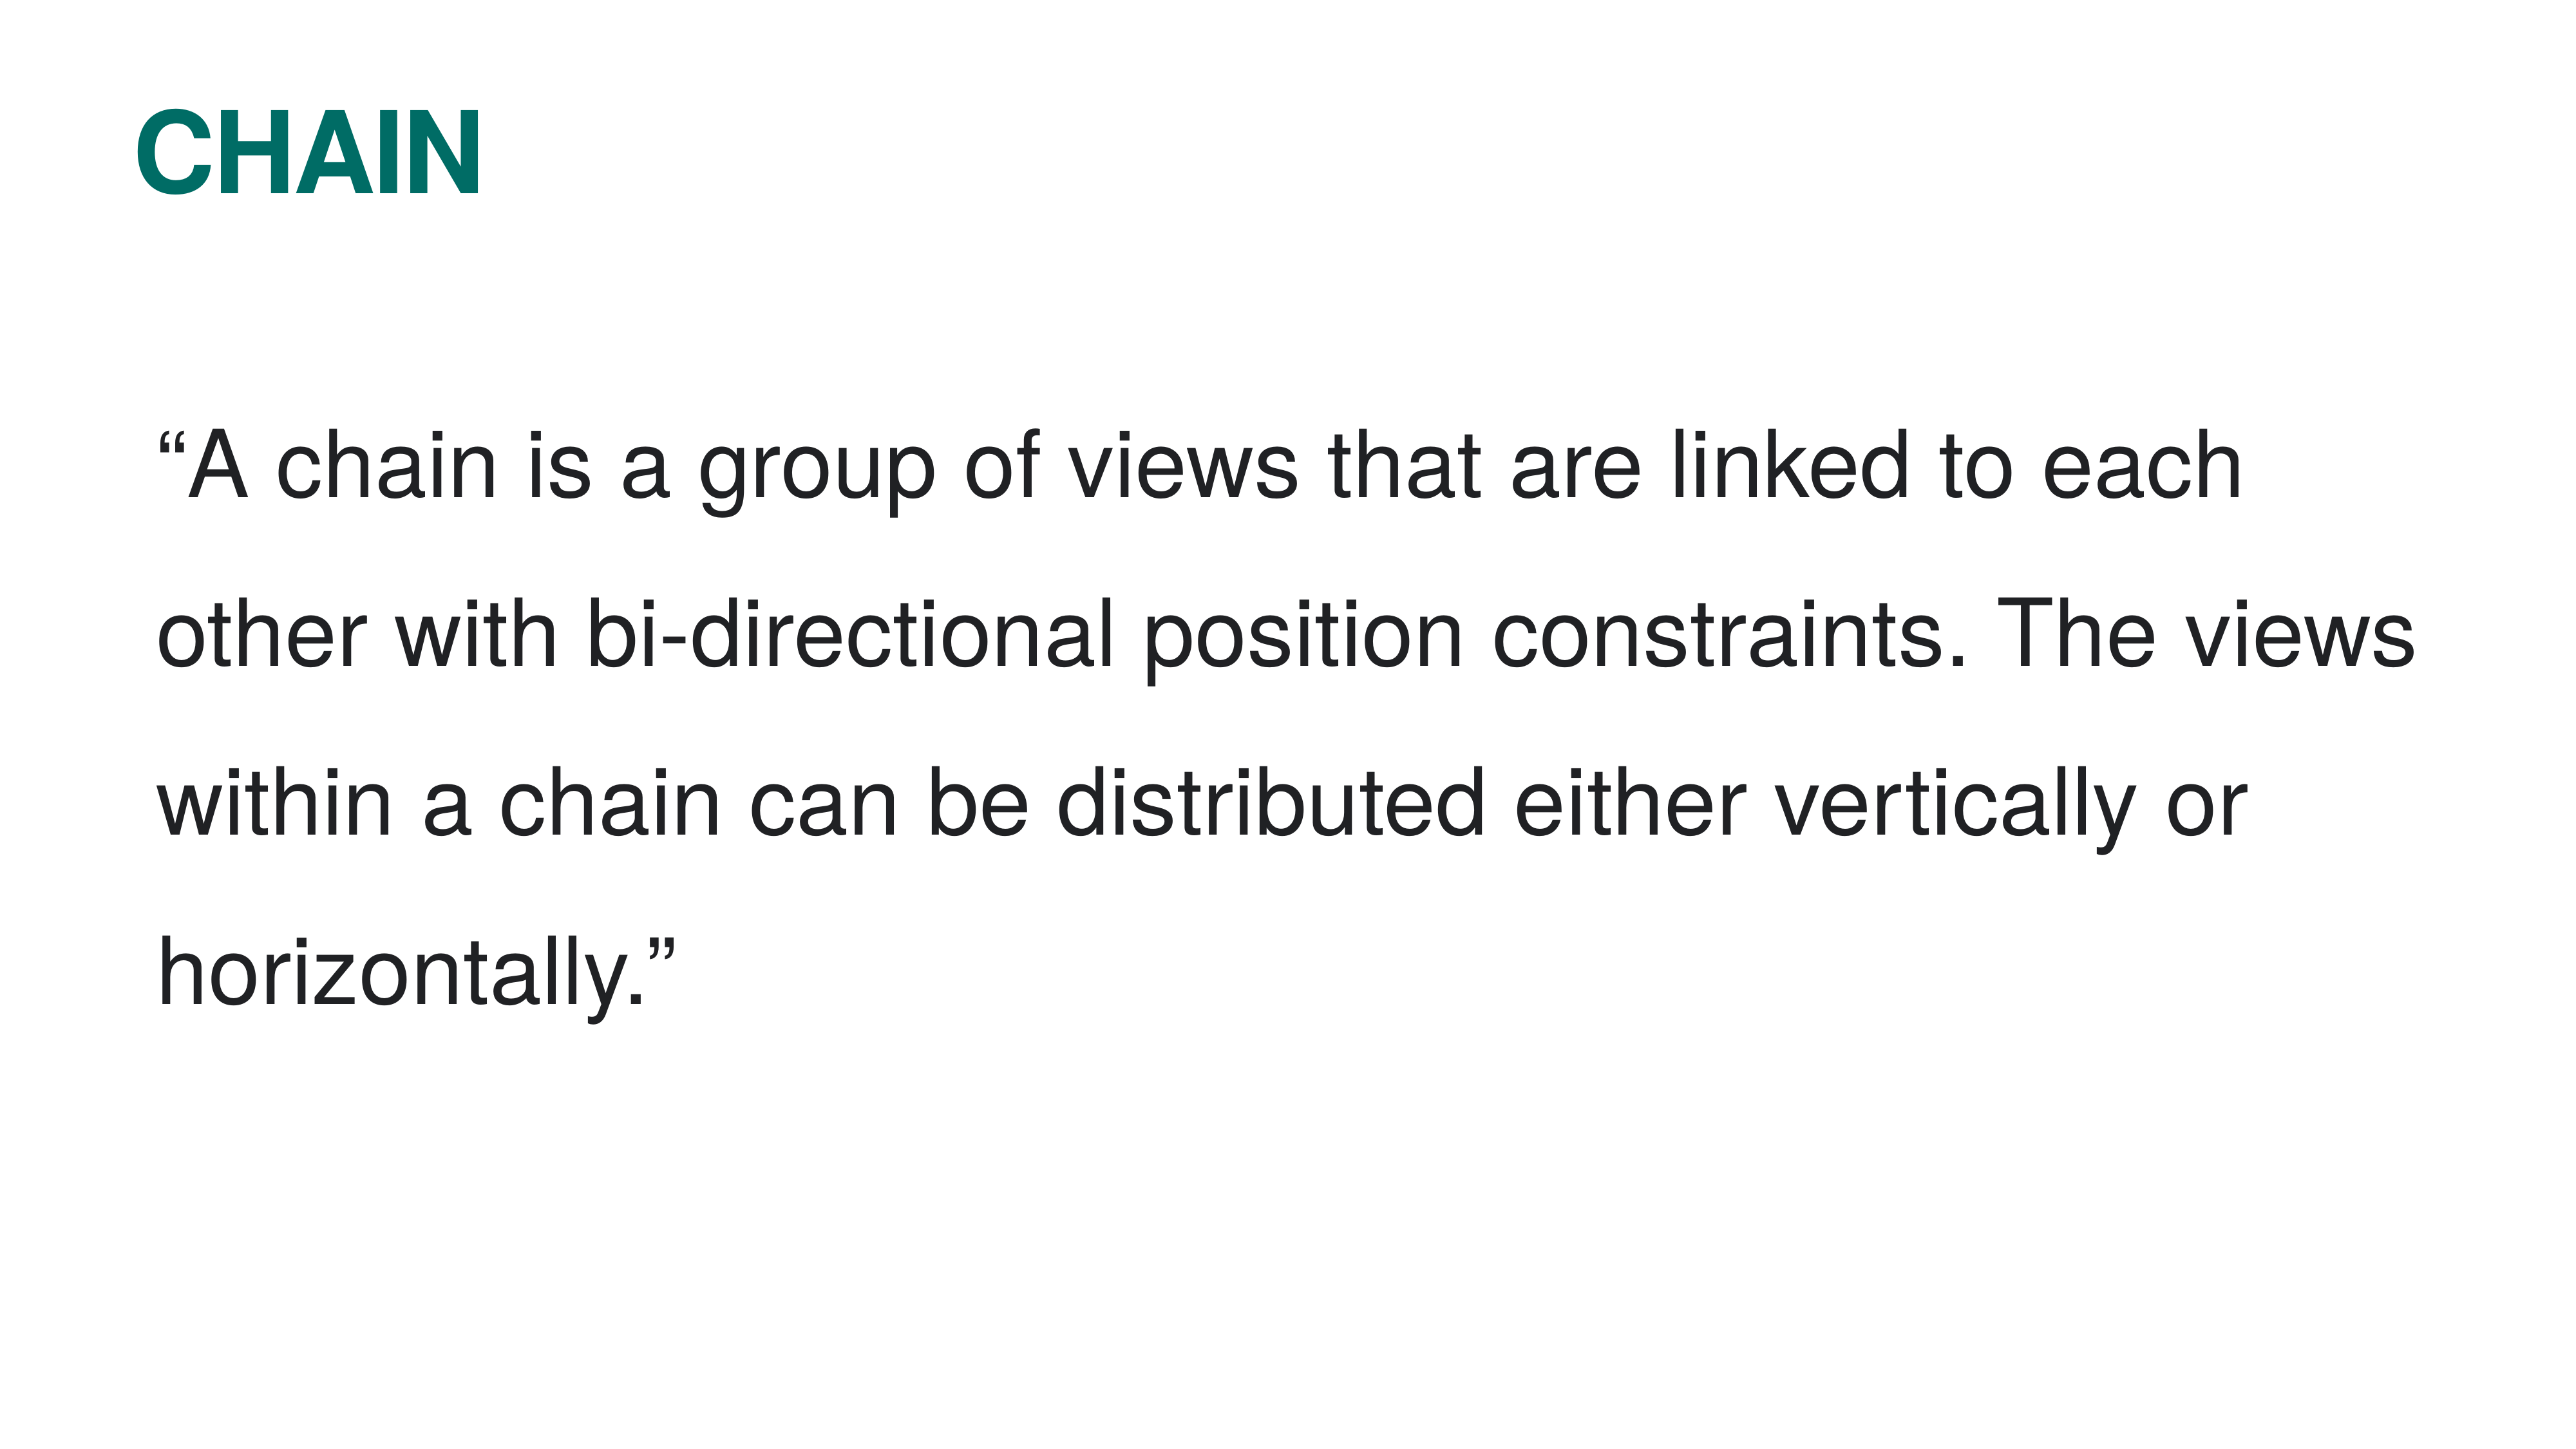

# CHAIN
“A chain is a group of views that are linked to each other with bi-directional position constraints. The views within a chain can be distributed either vertically or horizontally.”